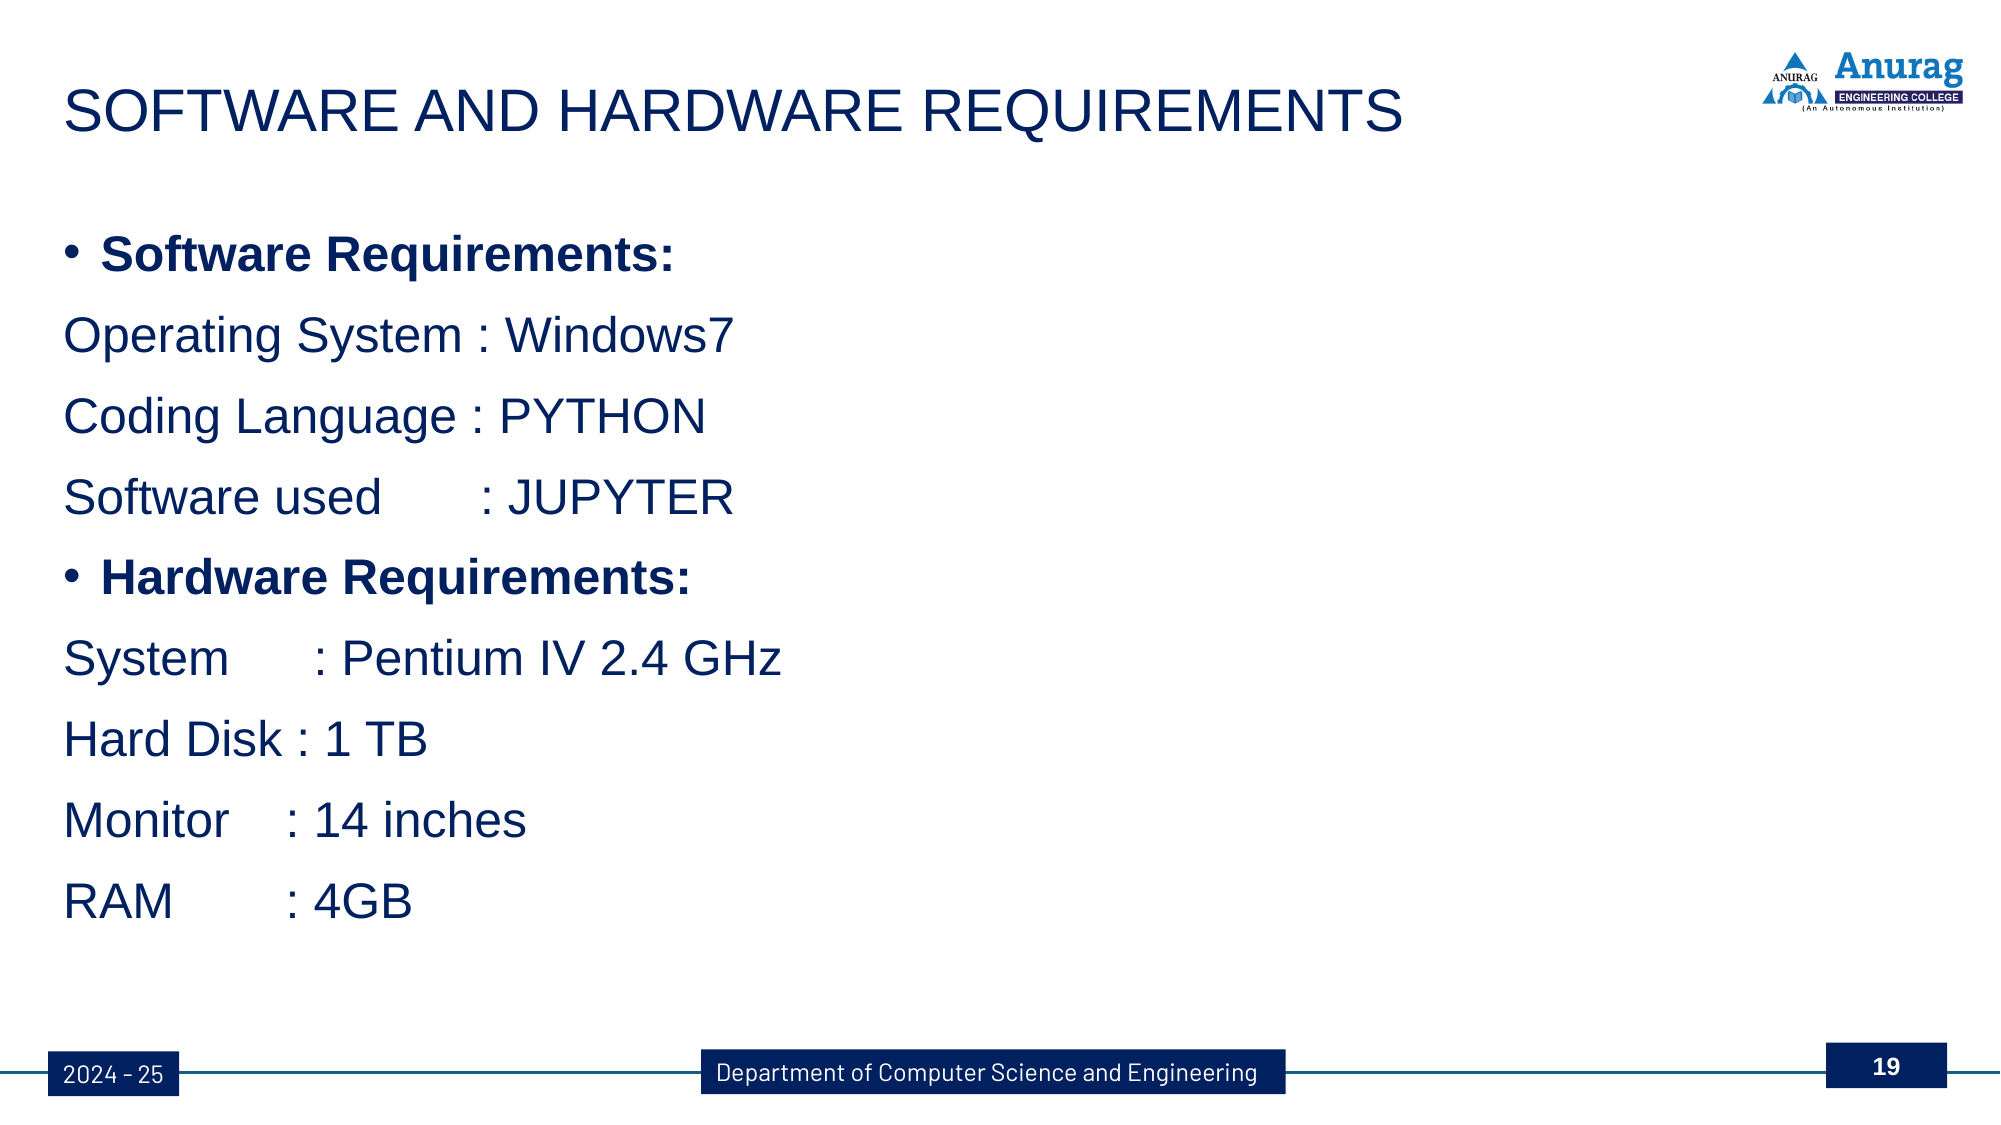

# SOFTWARE AND HARDWARE REQUIREMENTS
Software Requirements:
Operating System : Windows7
Coding Language : PYTHON
Software used       : JUPYTER
Hardware Requirements:
System      : Pentium IV 2.4 GHz
Hard Disk : 1 TB
Monitor    : 14 inches
RAM        : 4GB

19